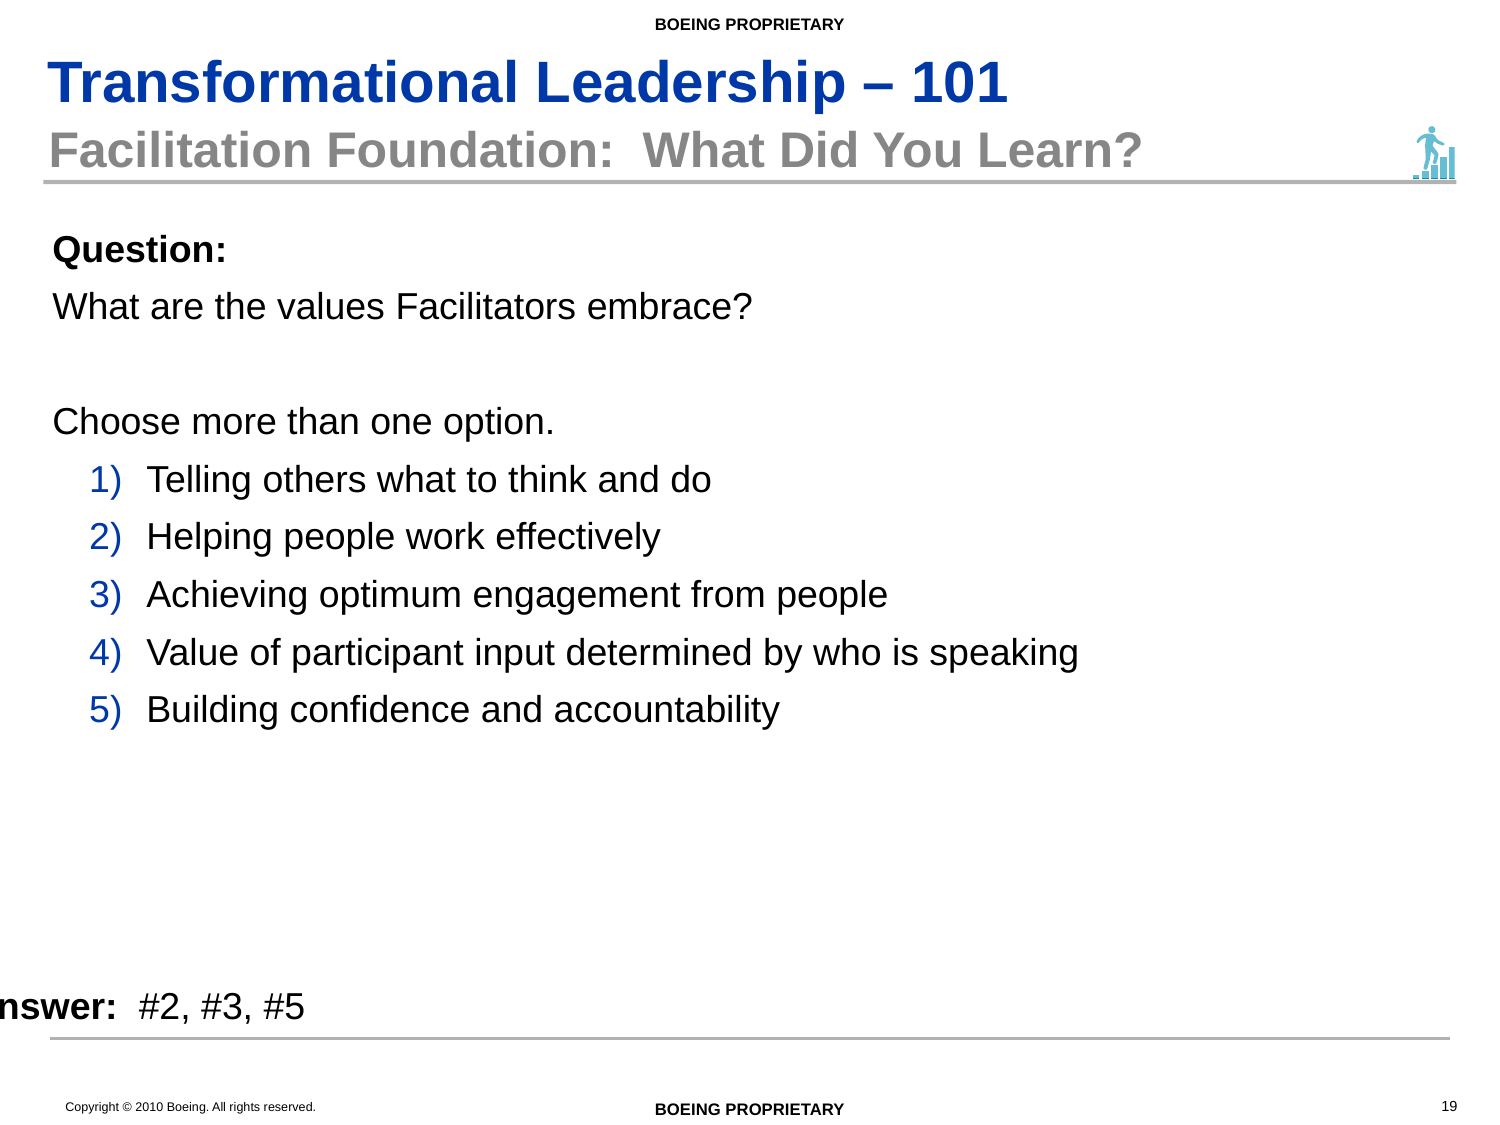

# Facilitation Foundation:  What Did You Learn?
Question:
What are the values Facilitators embrace?

Choose more than one option.
Telling others what to think and do
Helping people work effectively
Achieving optimum engagement from people
Value of participant input determined by who is speaking
Building confidence and accountability
Answer:  #2, #3, #5
19